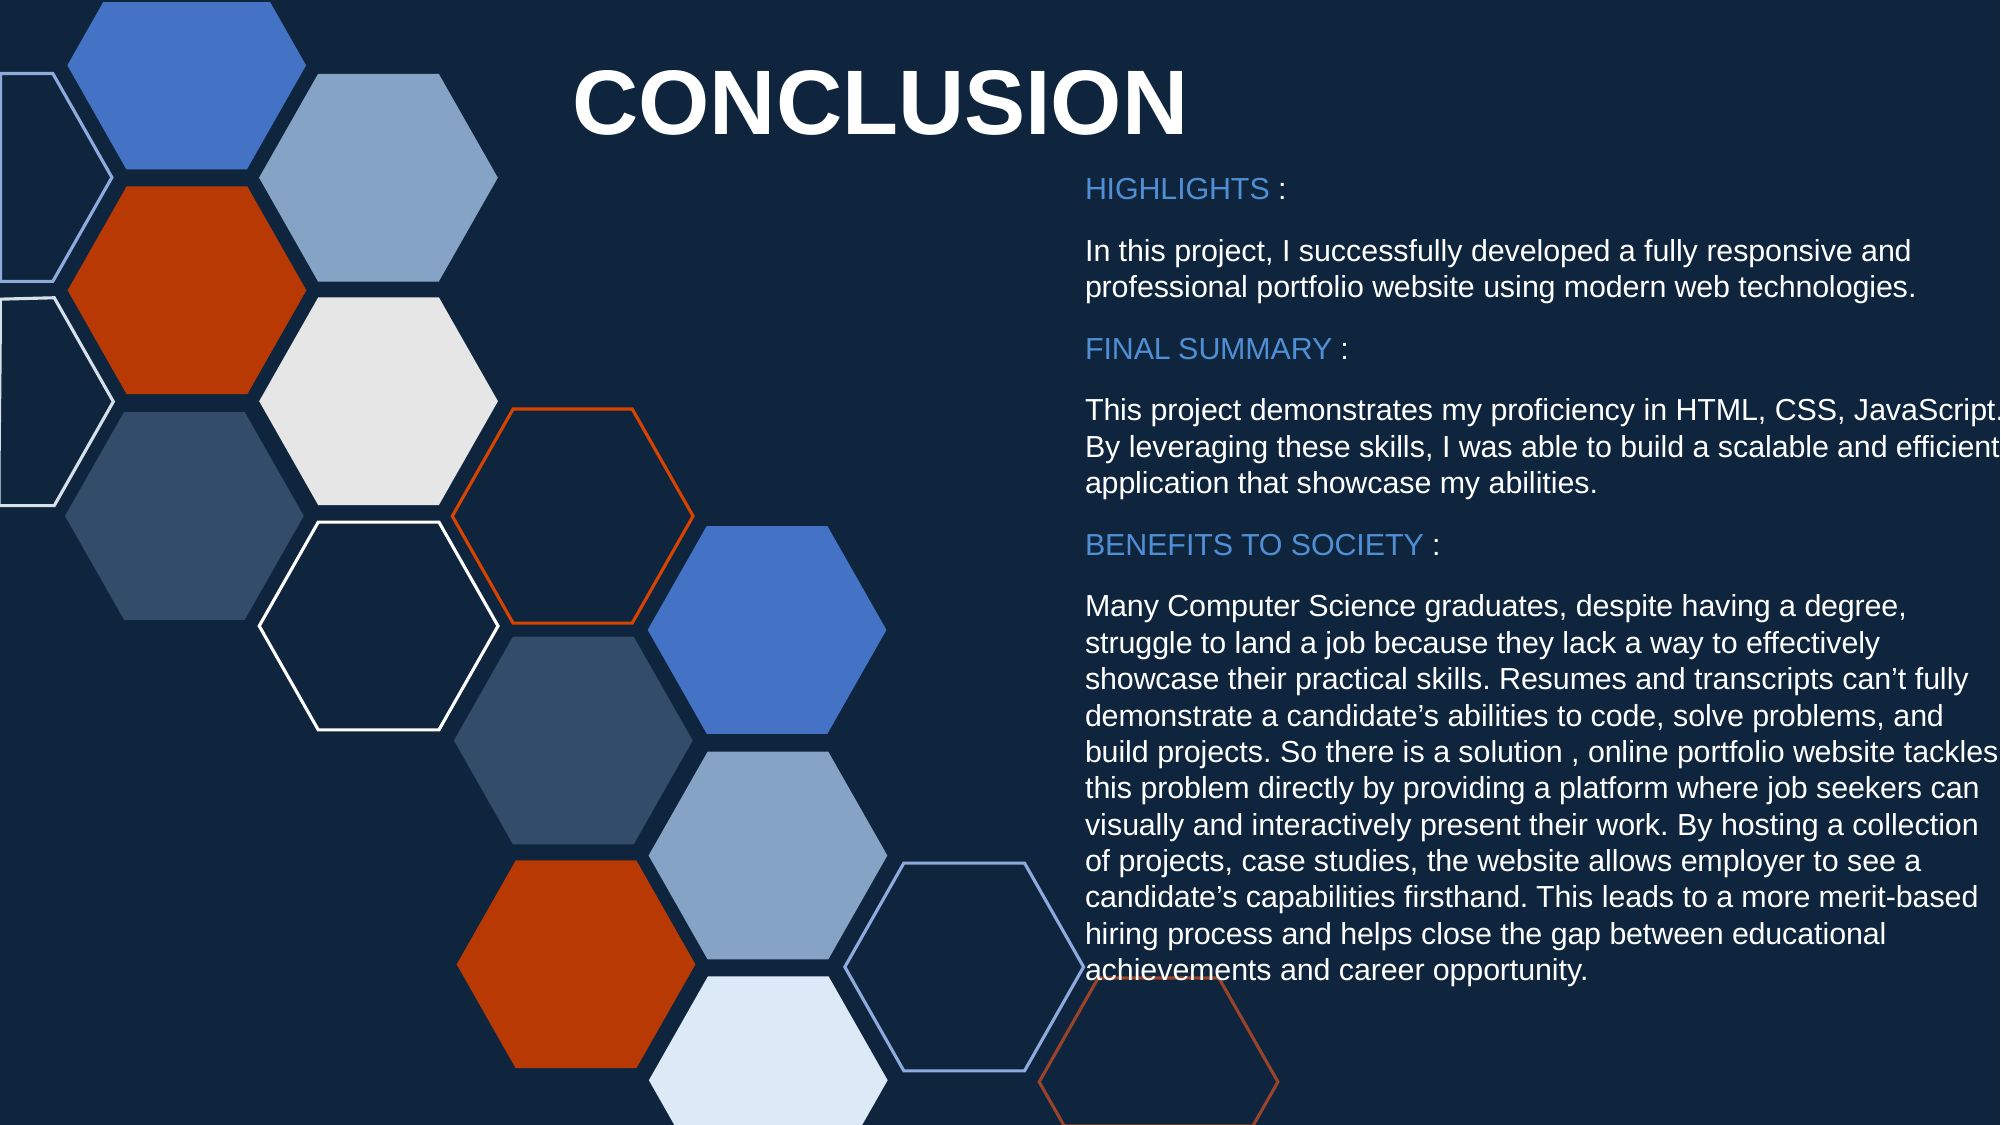

# CONCLUSION
HIGHLIGHTS :
In this project, I successfully developed a fully responsive and professional portfolio website using modern web technologies.
FINAL SUMMARY :
This project demonstrates my proficiency in HTML, CSS, JavaScript. By leveraging these skills, I was able to build a scalable and efficient application that showcase my abilities.
BENEFITS TO SOCIETY :
Many Computer Science graduates, despite having a degree, struggle to land a job because they lack a way to effectively showcase their practical skills. Resumes and transcripts can’t fully demonstrate a candidate’s abilities to code, solve problems, and build projects. So there is a solution , online portfolio website tackles this problem directly by providing a platform where job seekers can visually and interactively present their work. By hosting a collection of projects, case studies, the website allows employer to see a candidate’s capabilities firsthand. This leads to a more merit-based hiring process and helps close the gap between educational achievements and career opportunity.